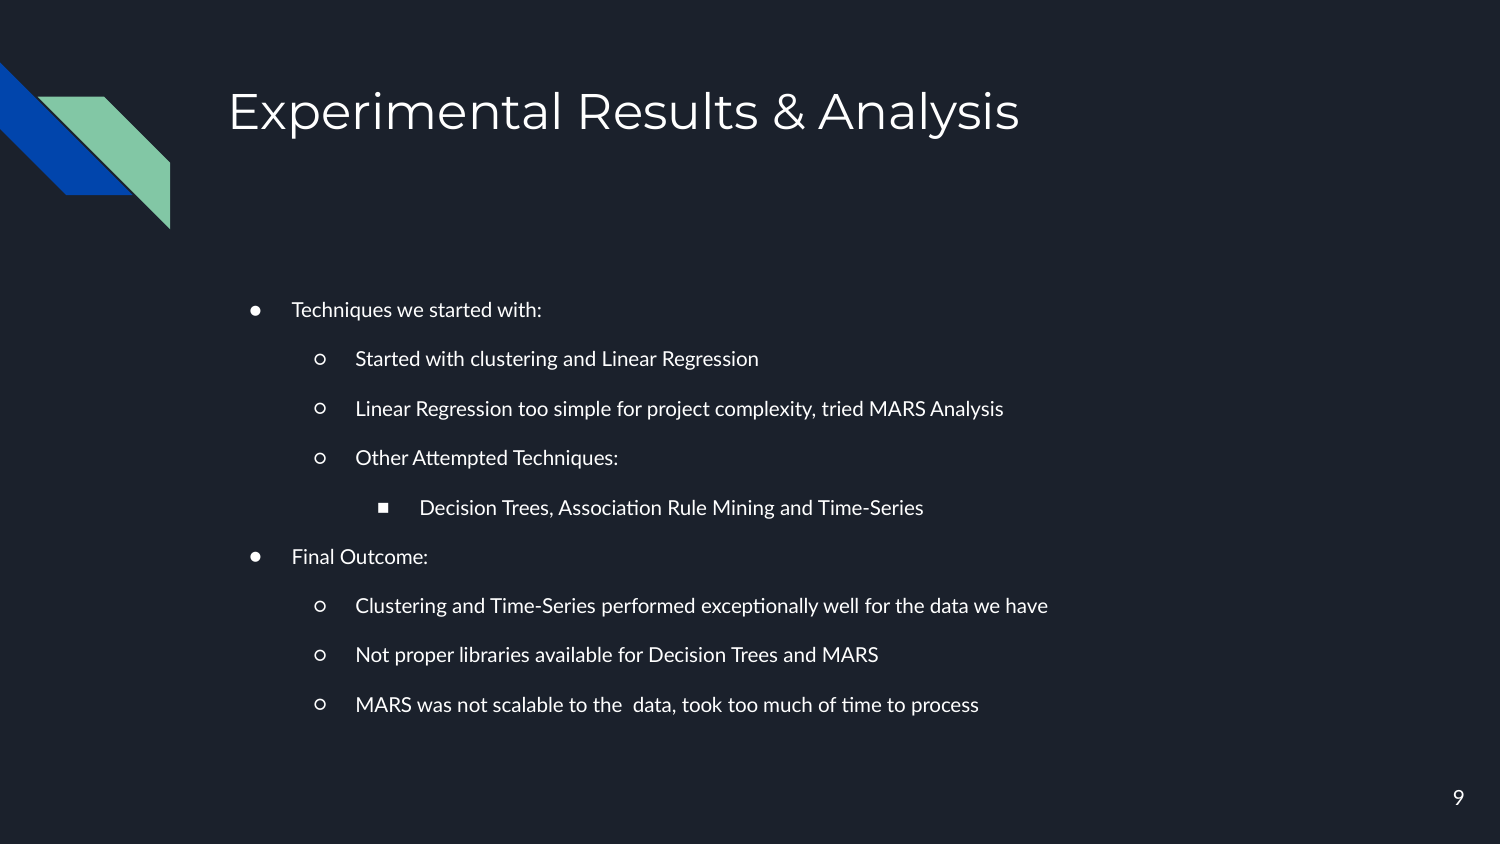

# Experimental Results & Analysis
Techniques we started with:
Started with clustering and Linear Regression
Linear Regression too simple for project complexity, tried MARS Analysis
Other Attempted Techniques:
Decision Trees, Association Rule Mining and Time-Series
Final Outcome:
Clustering and Time-Series performed exceptionally well for the data we have
Not proper libraries available for Decision Trees and MARS
MARS was not scalable to the  data, took too much of time to process
9